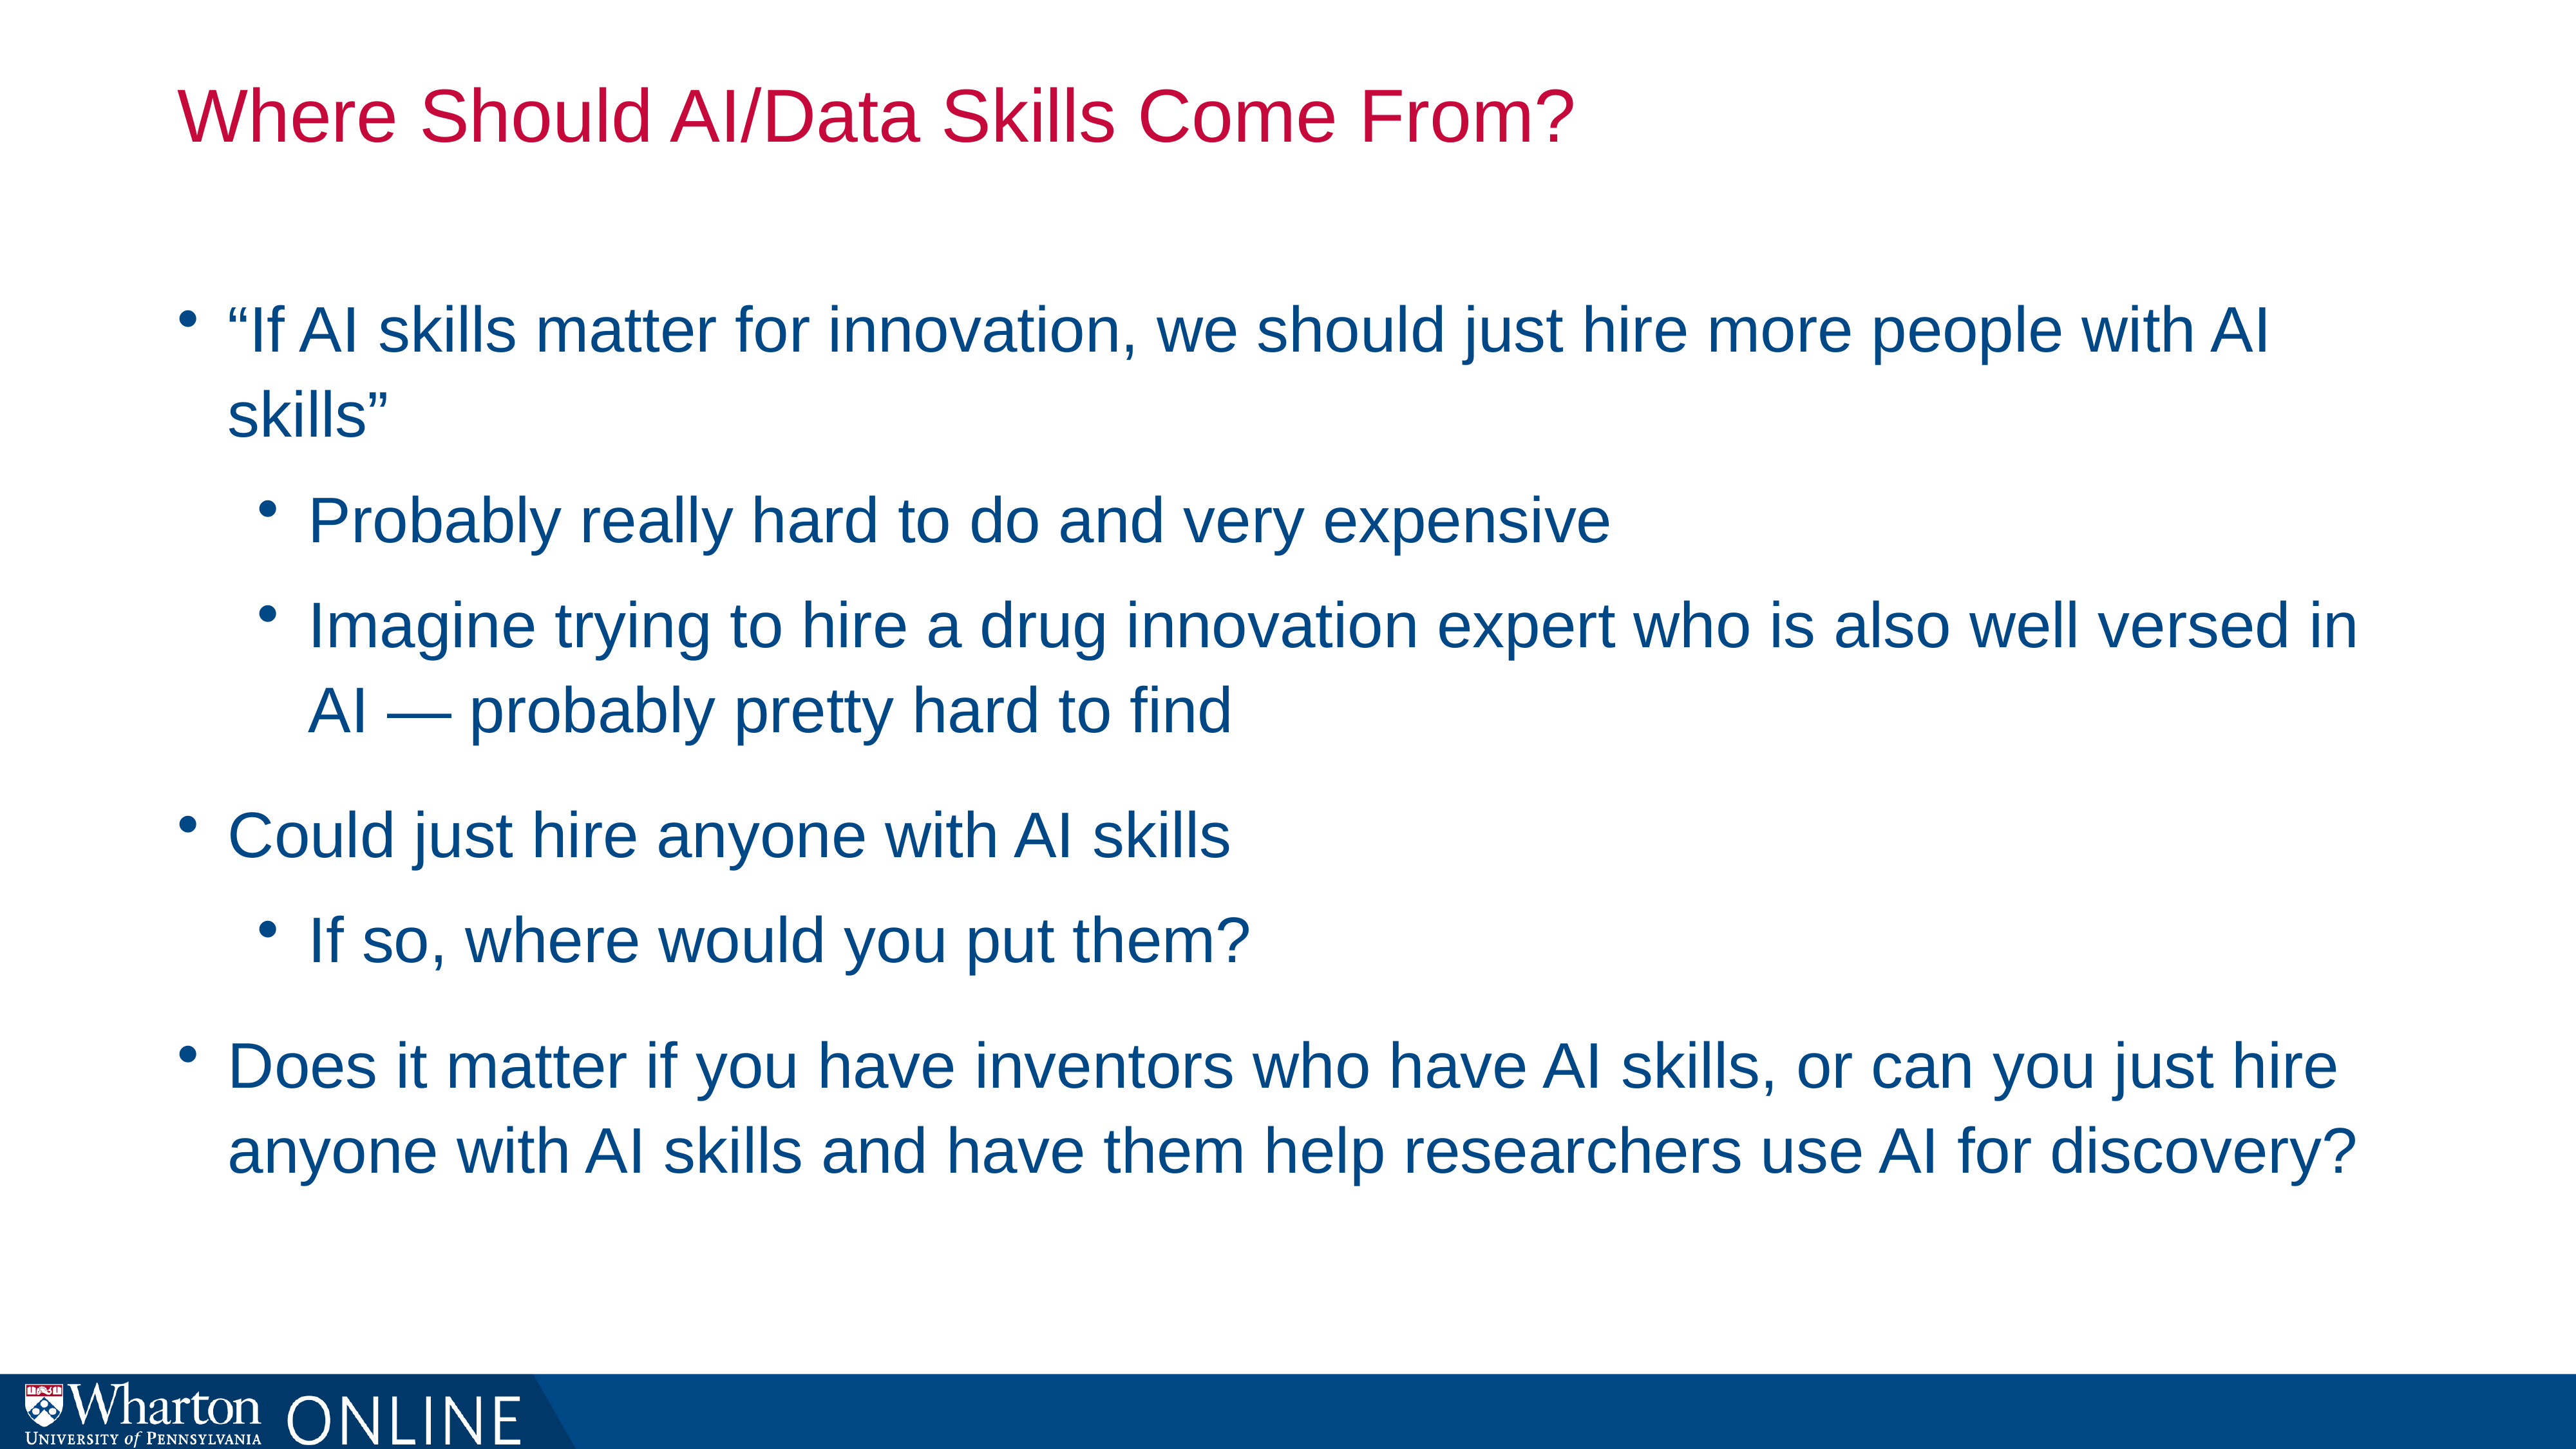

# Where Should AI/Data Skills Come From?
“If AI skills matter for innovation, we should just hire more people with AI skills”
Probably really hard to do and very expensive
Imagine trying to hire a drug innovation expert who is also well versed in AI — probably pretty hard to find
Could just hire anyone with AI skills
If so, where would you put them?
Does it matter if you have inventors who have AI skills, or can you just hire anyone with AI skills and have them help researchers use AI for discovery?